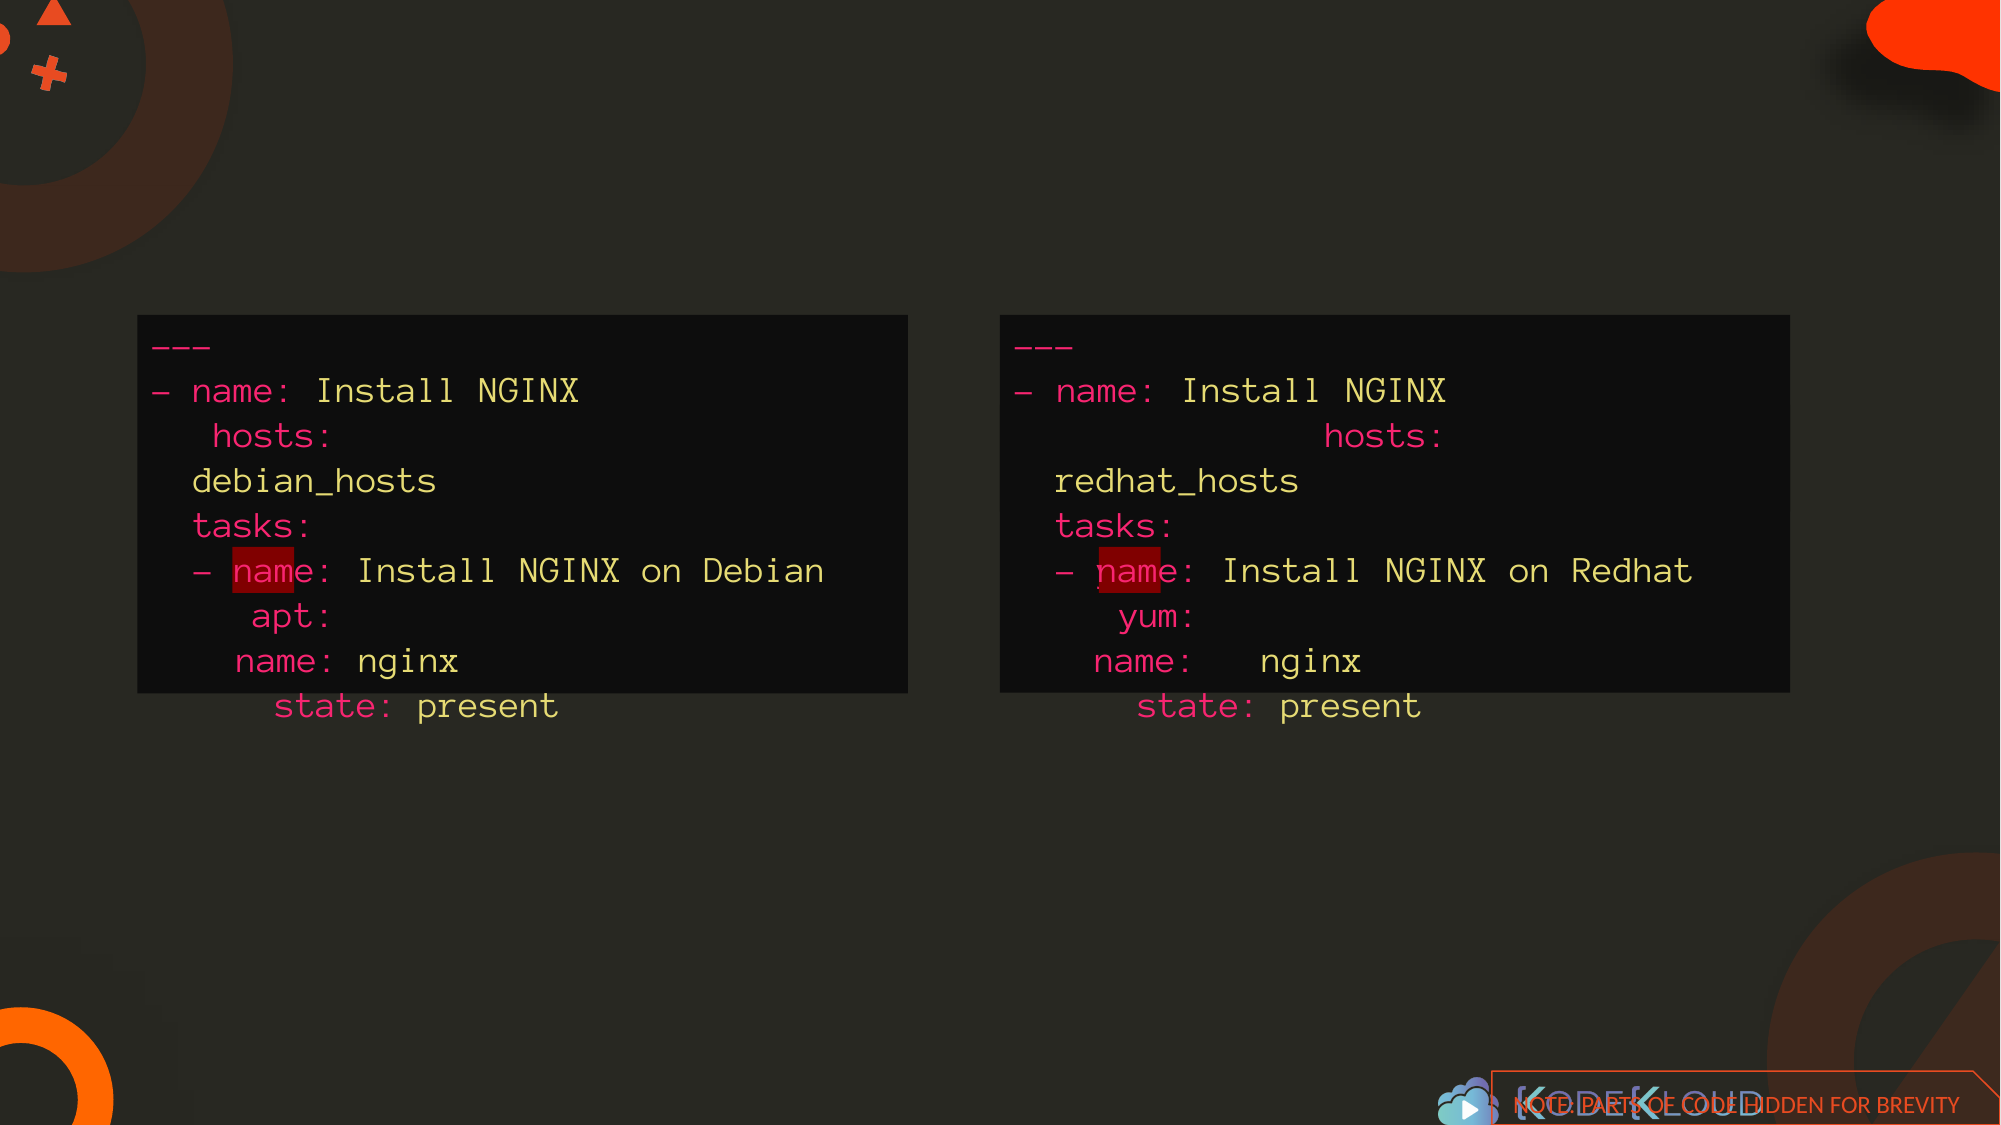

---
- name: Install NGINX  hosts: debian_hosts  tasks:
- name: Install NGINX on Debian  apt:
name: nginx  state: present

---
- name: Install NGINX  hosts: redhat_hosts  tasks:
- name: Install NGINX on Redhat  yum:
name: nginx  state: present

apt
yum

NOTE: PARTS OF CODE HIDDEN FOR BREVITY